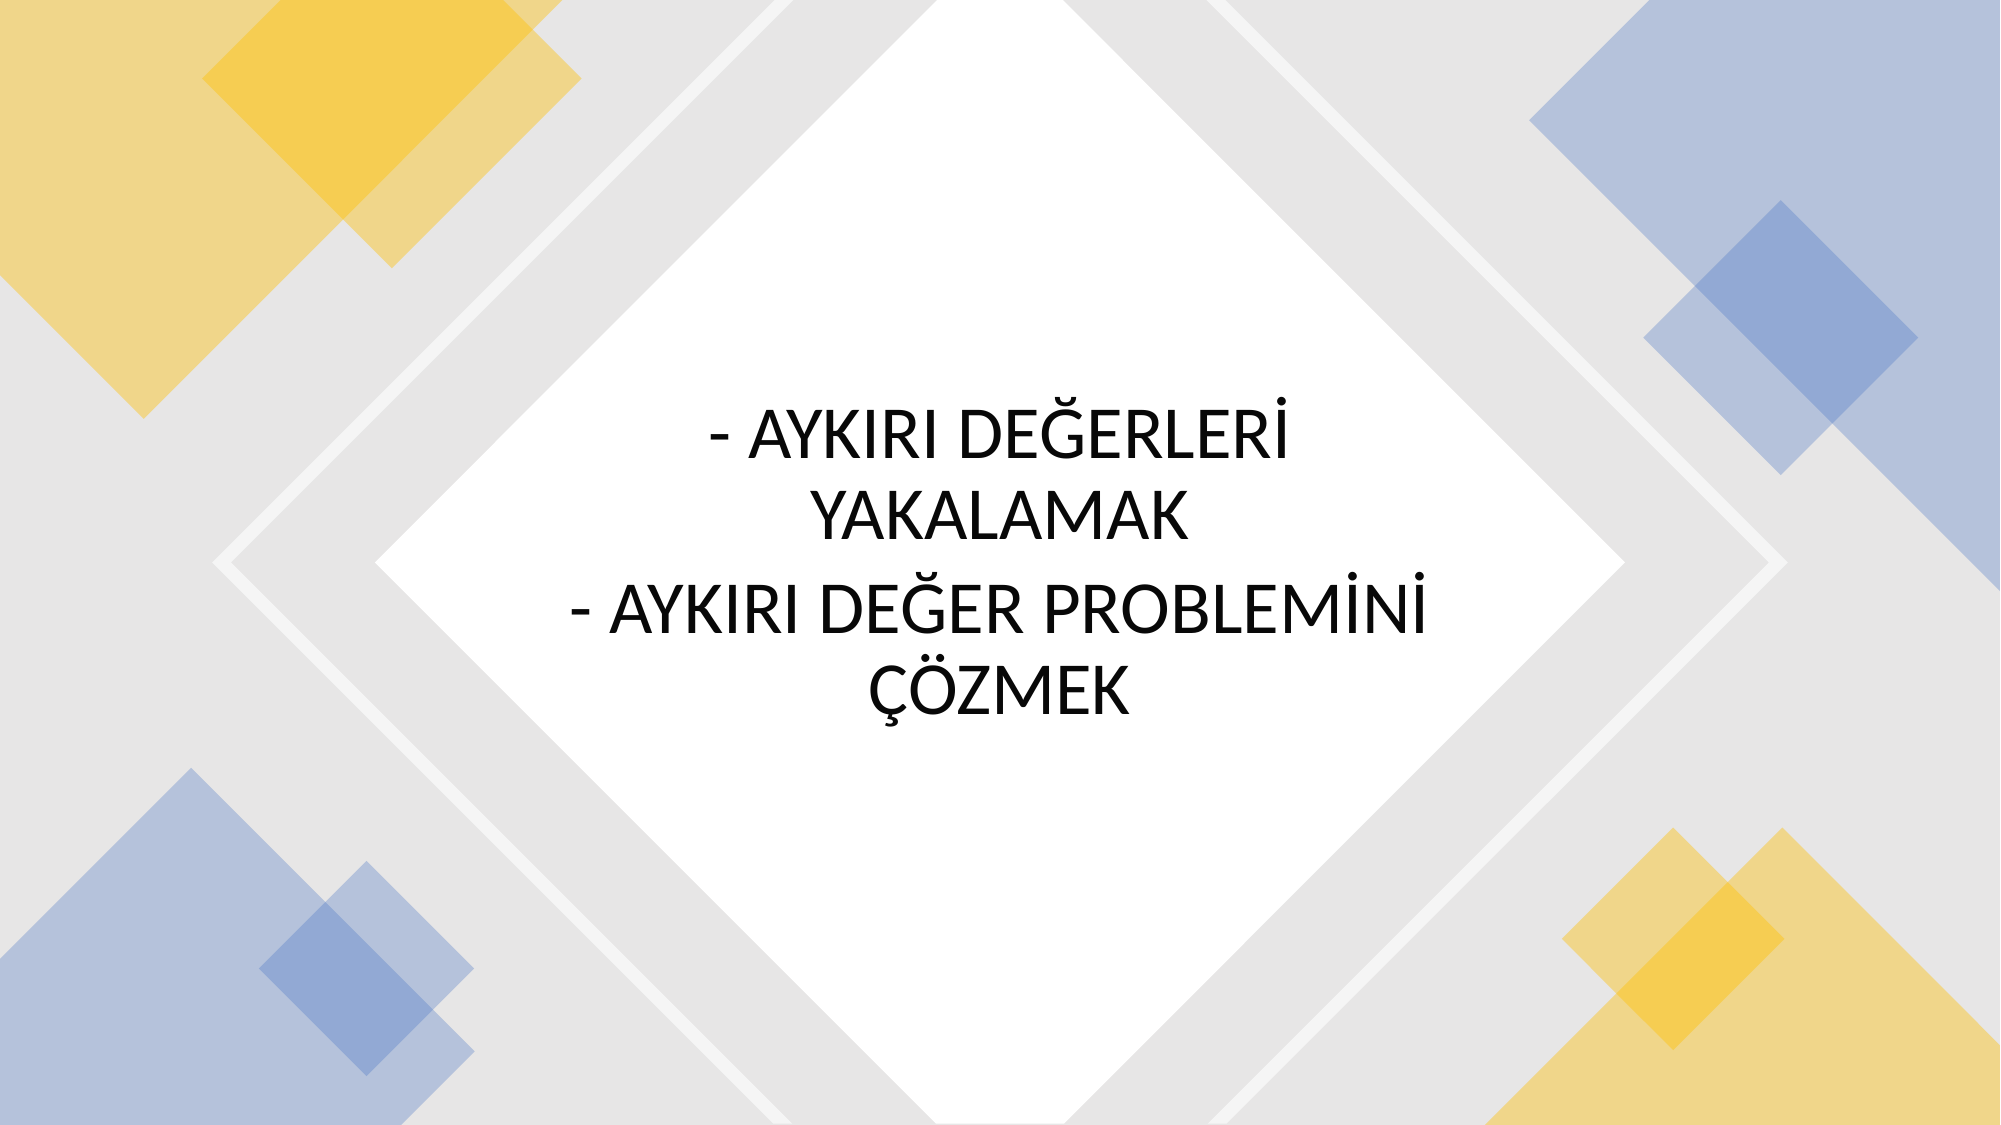

- AYKIRI DEĞERLERİ YAKALAMAK
- AYKIRI DEĞER PROBLEMİNİ ÇÖZMEK